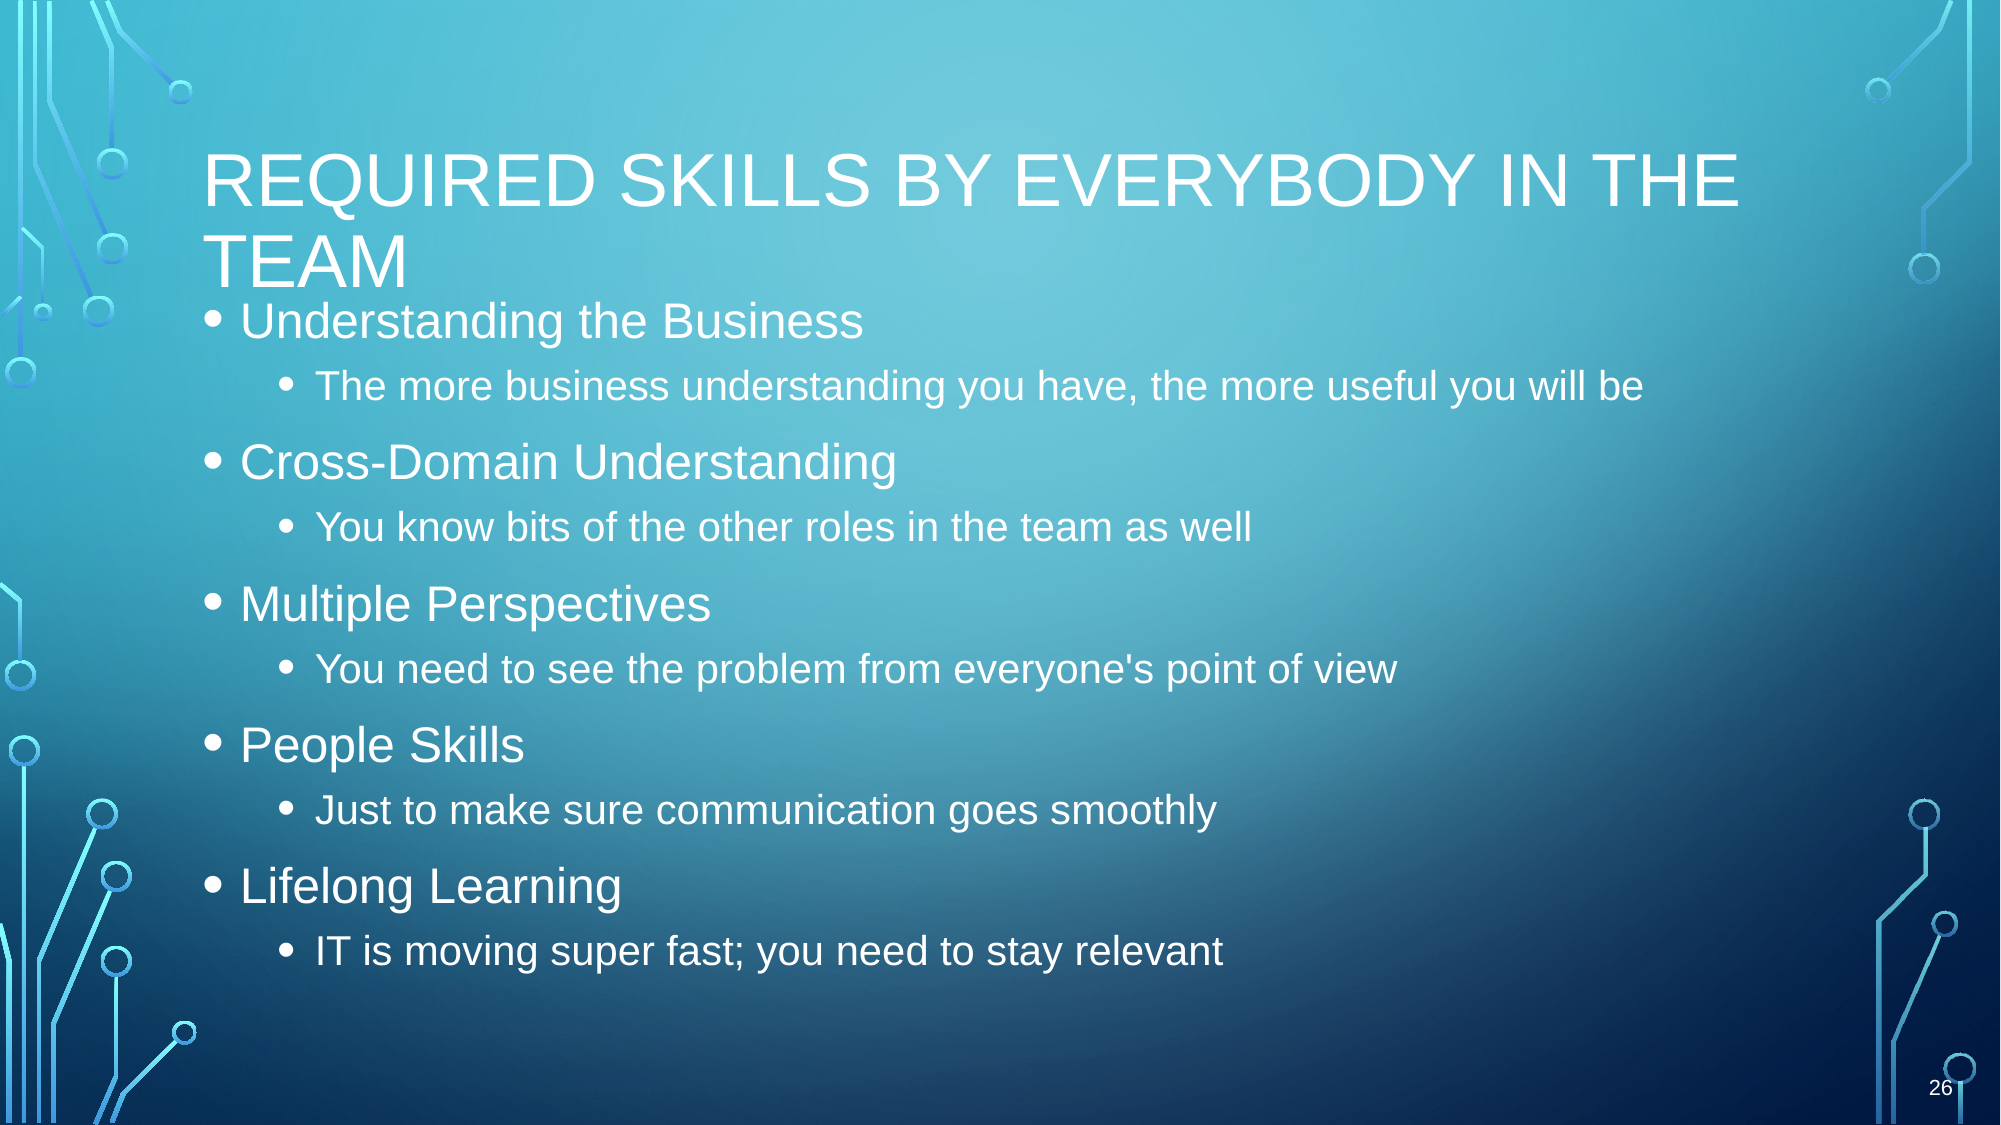

# Required skills by everybody in the team
Understanding the Business
The more business understanding you have, the more useful you will be
Cross-Domain Understanding
You know bits of the other roles in the team as well
Multiple Perspectives
You need to see the problem from everyone's point of view
People Skills
Just to make sure communication goes smoothly
Lifelong Learning
IT is moving super fast; you need to stay relevant
26